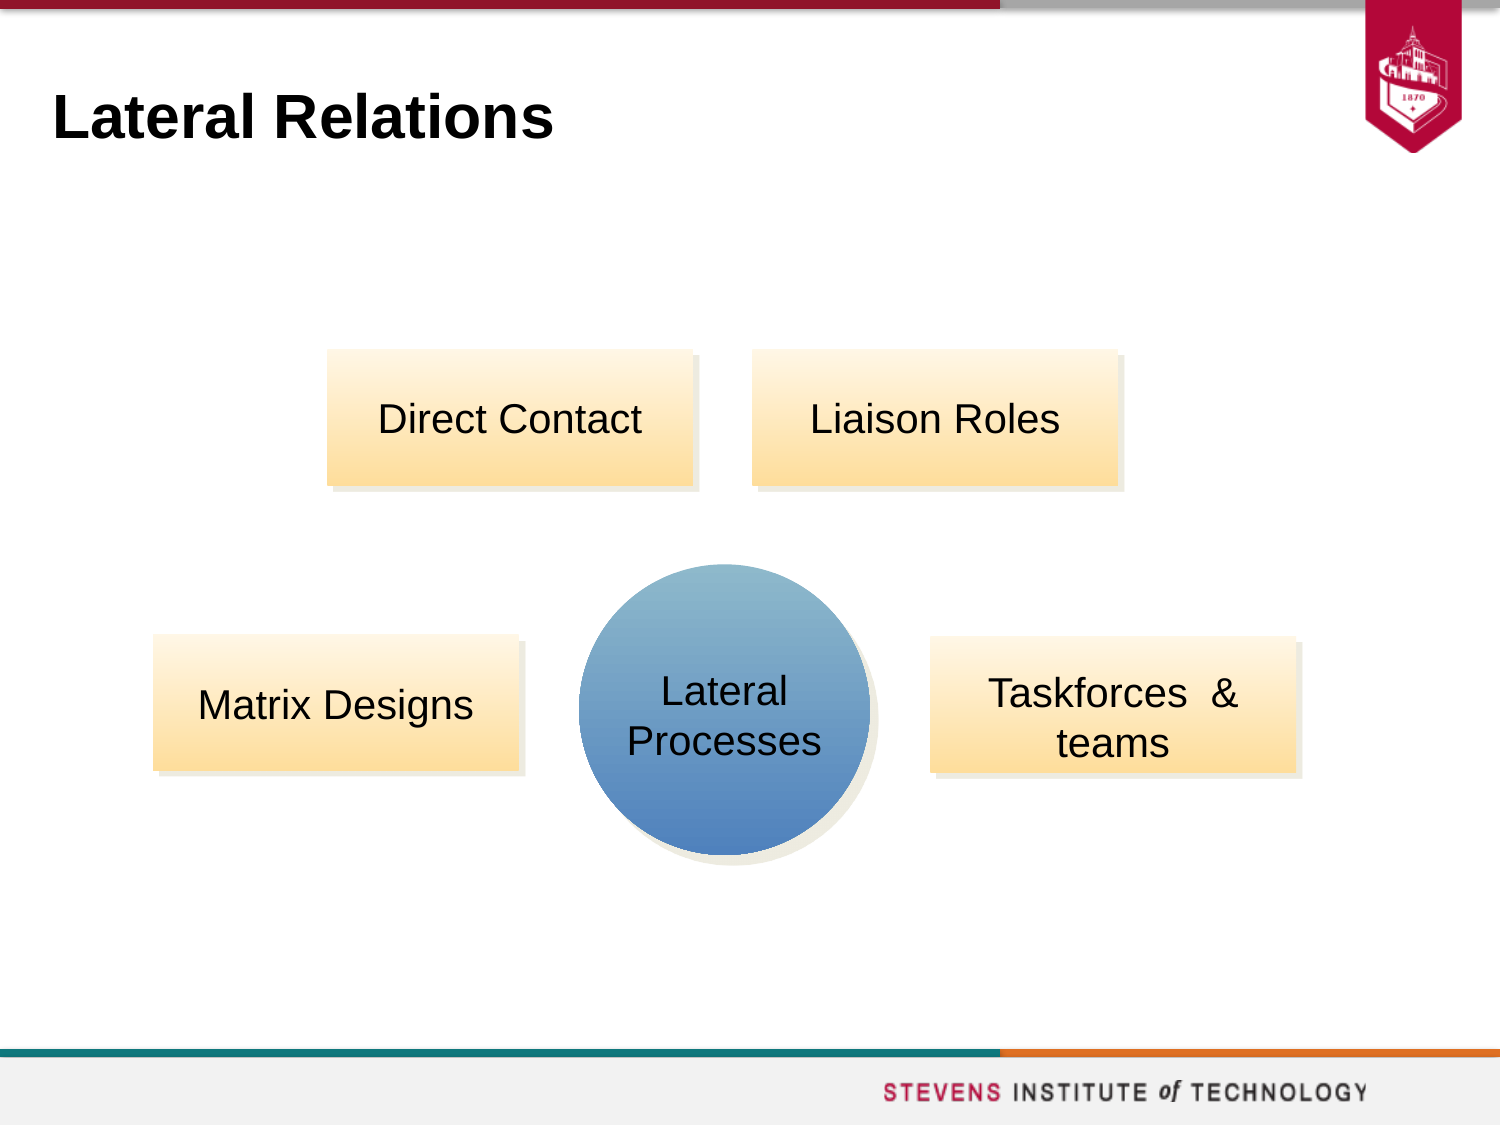

# Lateral Relations

Direct Contact

Liaison Roles

Lateral Processes

Matrix Designs

Taskforces  & teams